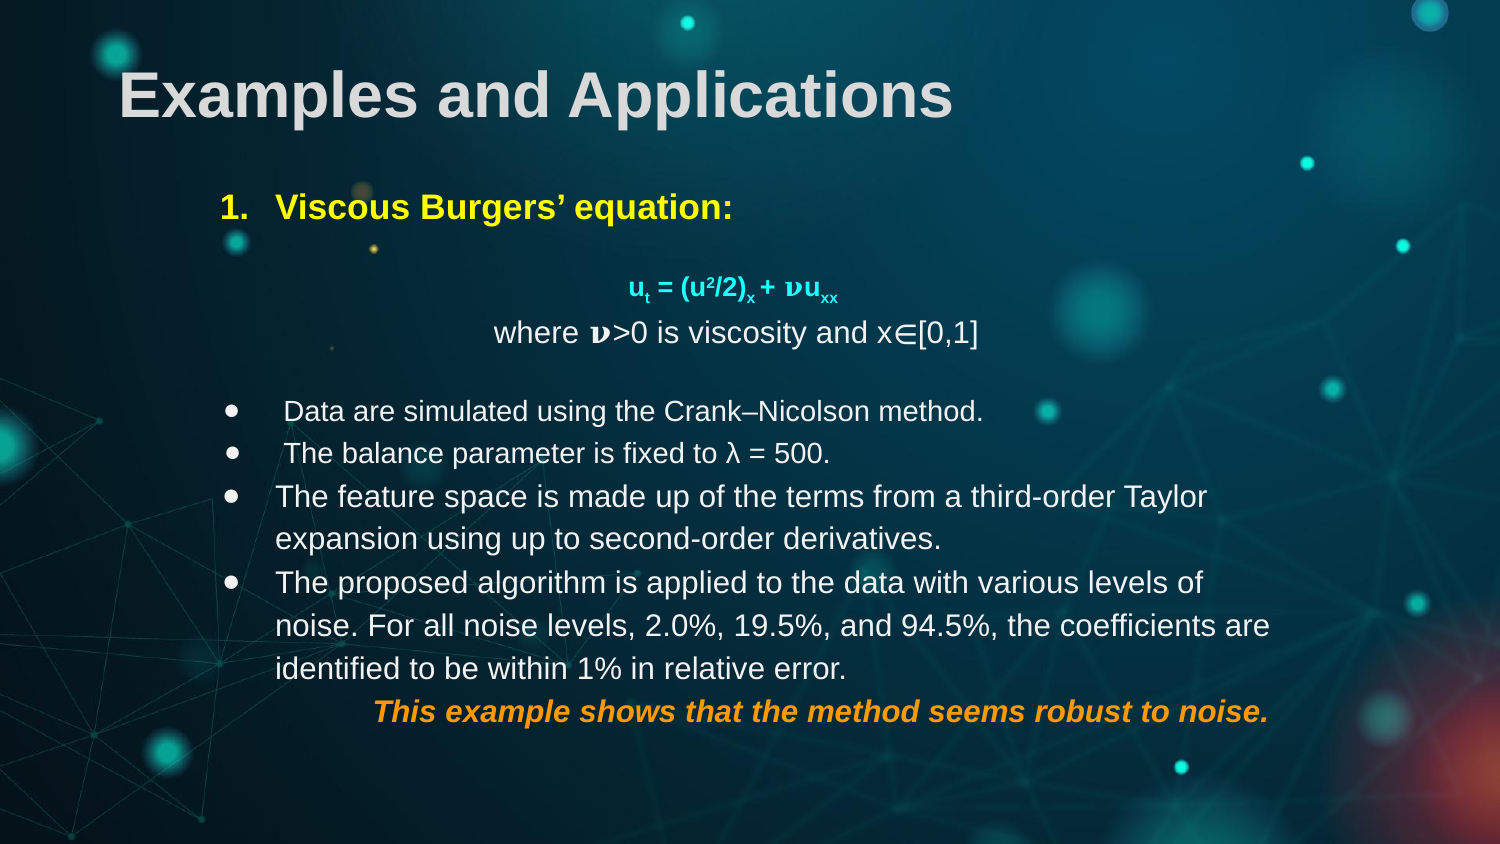

Examples and Applications
Viscous Burgers’ equation:

ut = (u2/2)x + 𝛎uxx
where 𝛎>0 is viscosity and x∈[0,1]

 Data are simulated using the Crank–Nicolson method.
 The balance parameter is fixed to λ = 500.
The feature space is made up of the terms from a third-order Taylor expansion using up to second-order derivatives.
The proposed algorithm is applied to the data with various levels of noise. For all noise levels, 2.0%, 19.5%, and 94.5%, the coefficients are identified to be within 1% in relative error.
   This example shows that the method seems robust to noise.